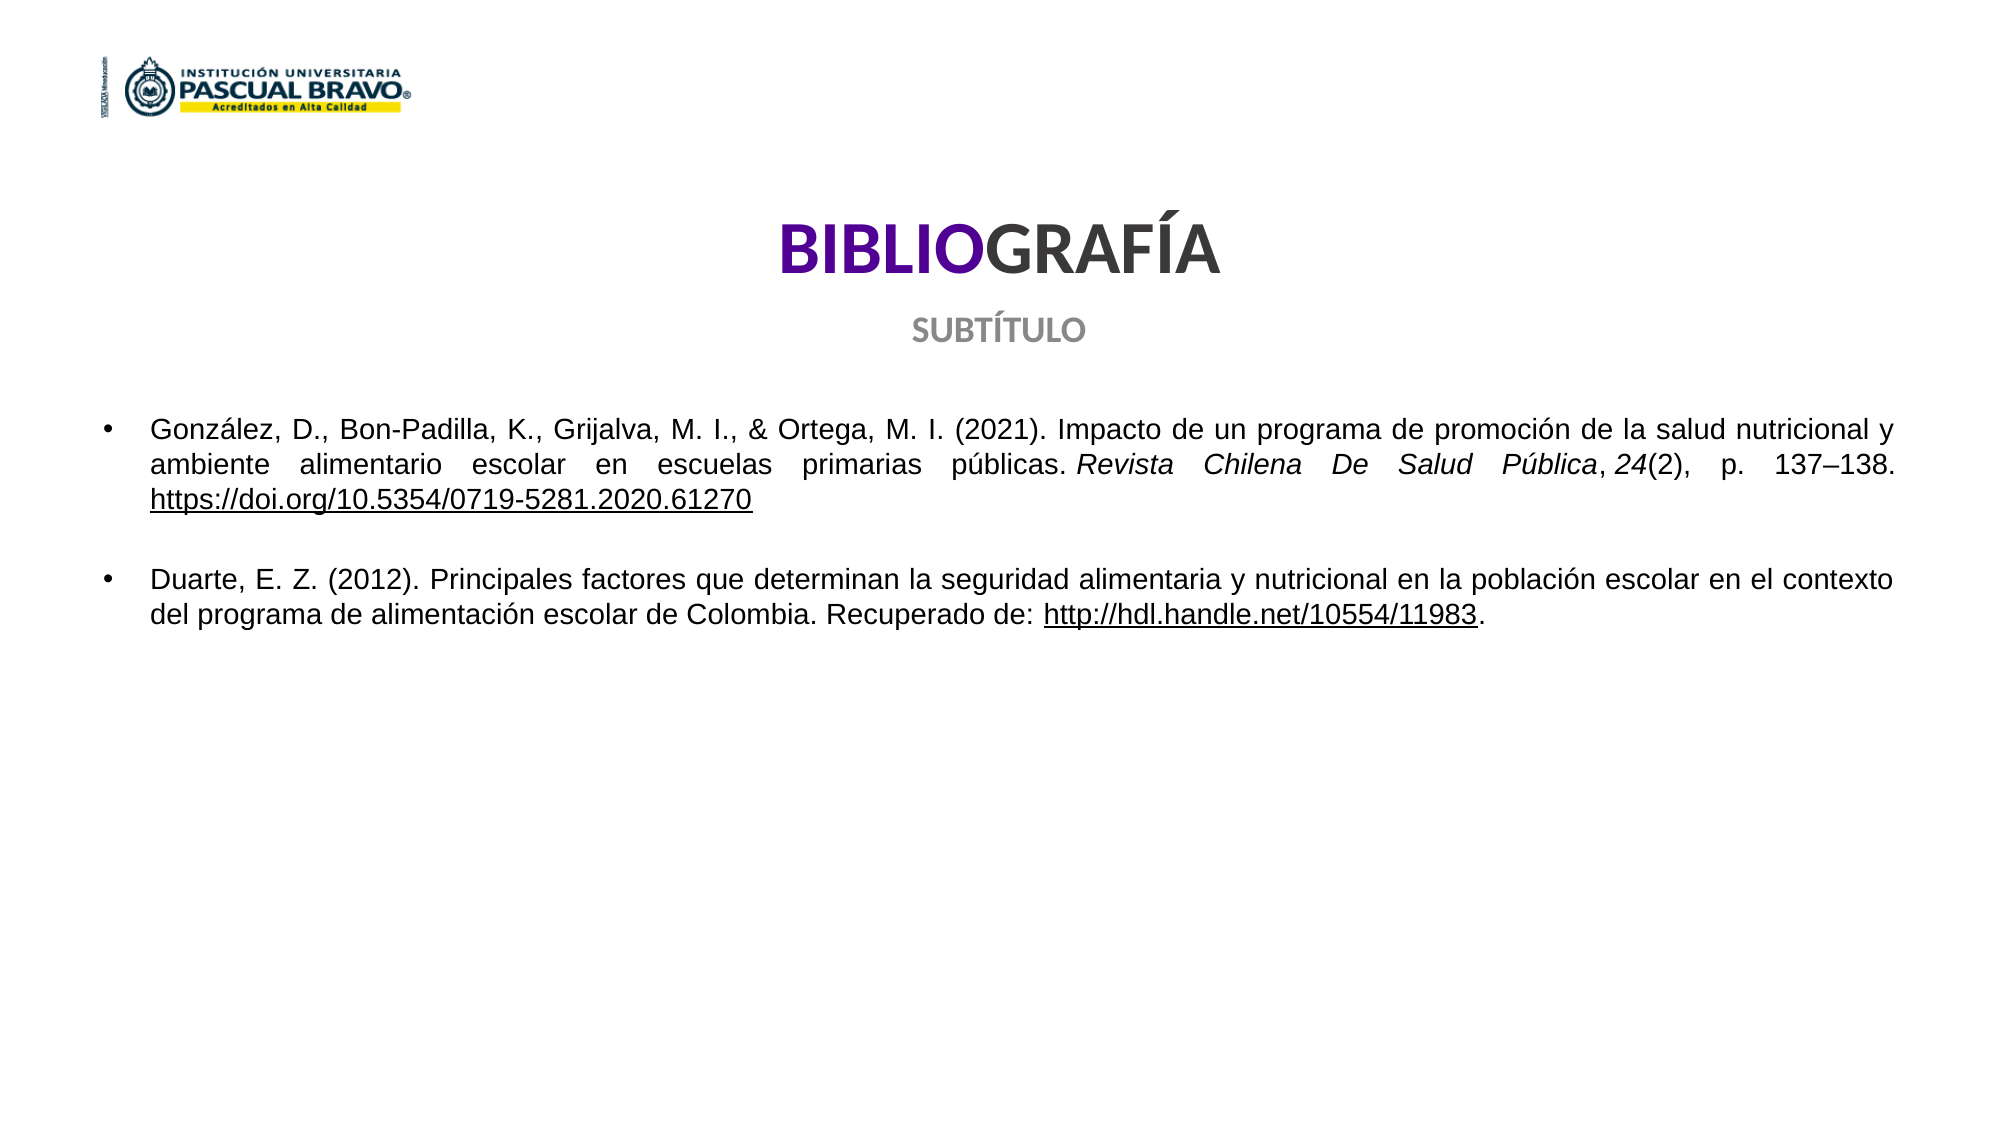

BIBLIOGRAFÍA
SUBTÍTULO
González, D., Bon-Padilla, K., Grijalva, M. I., & Ortega, M. I. (2021). Impacto de un programa de promoción de la salud nutricional y ambiente alimentario escolar en escuelas primarias públicas. Revista Chilena De Salud Pública, 24(2), p. 137–138. https://doi.org/10.5354/0719-5281.2020.61270

Duarte, E. Z. (2012). Principales factores que determinan la seguridad alimentaria y nutricional en la población escolar en el contexto del programa de alimentación escolar de Colombia. Recuperado de: http://hdl.handle.net/10554/11983.